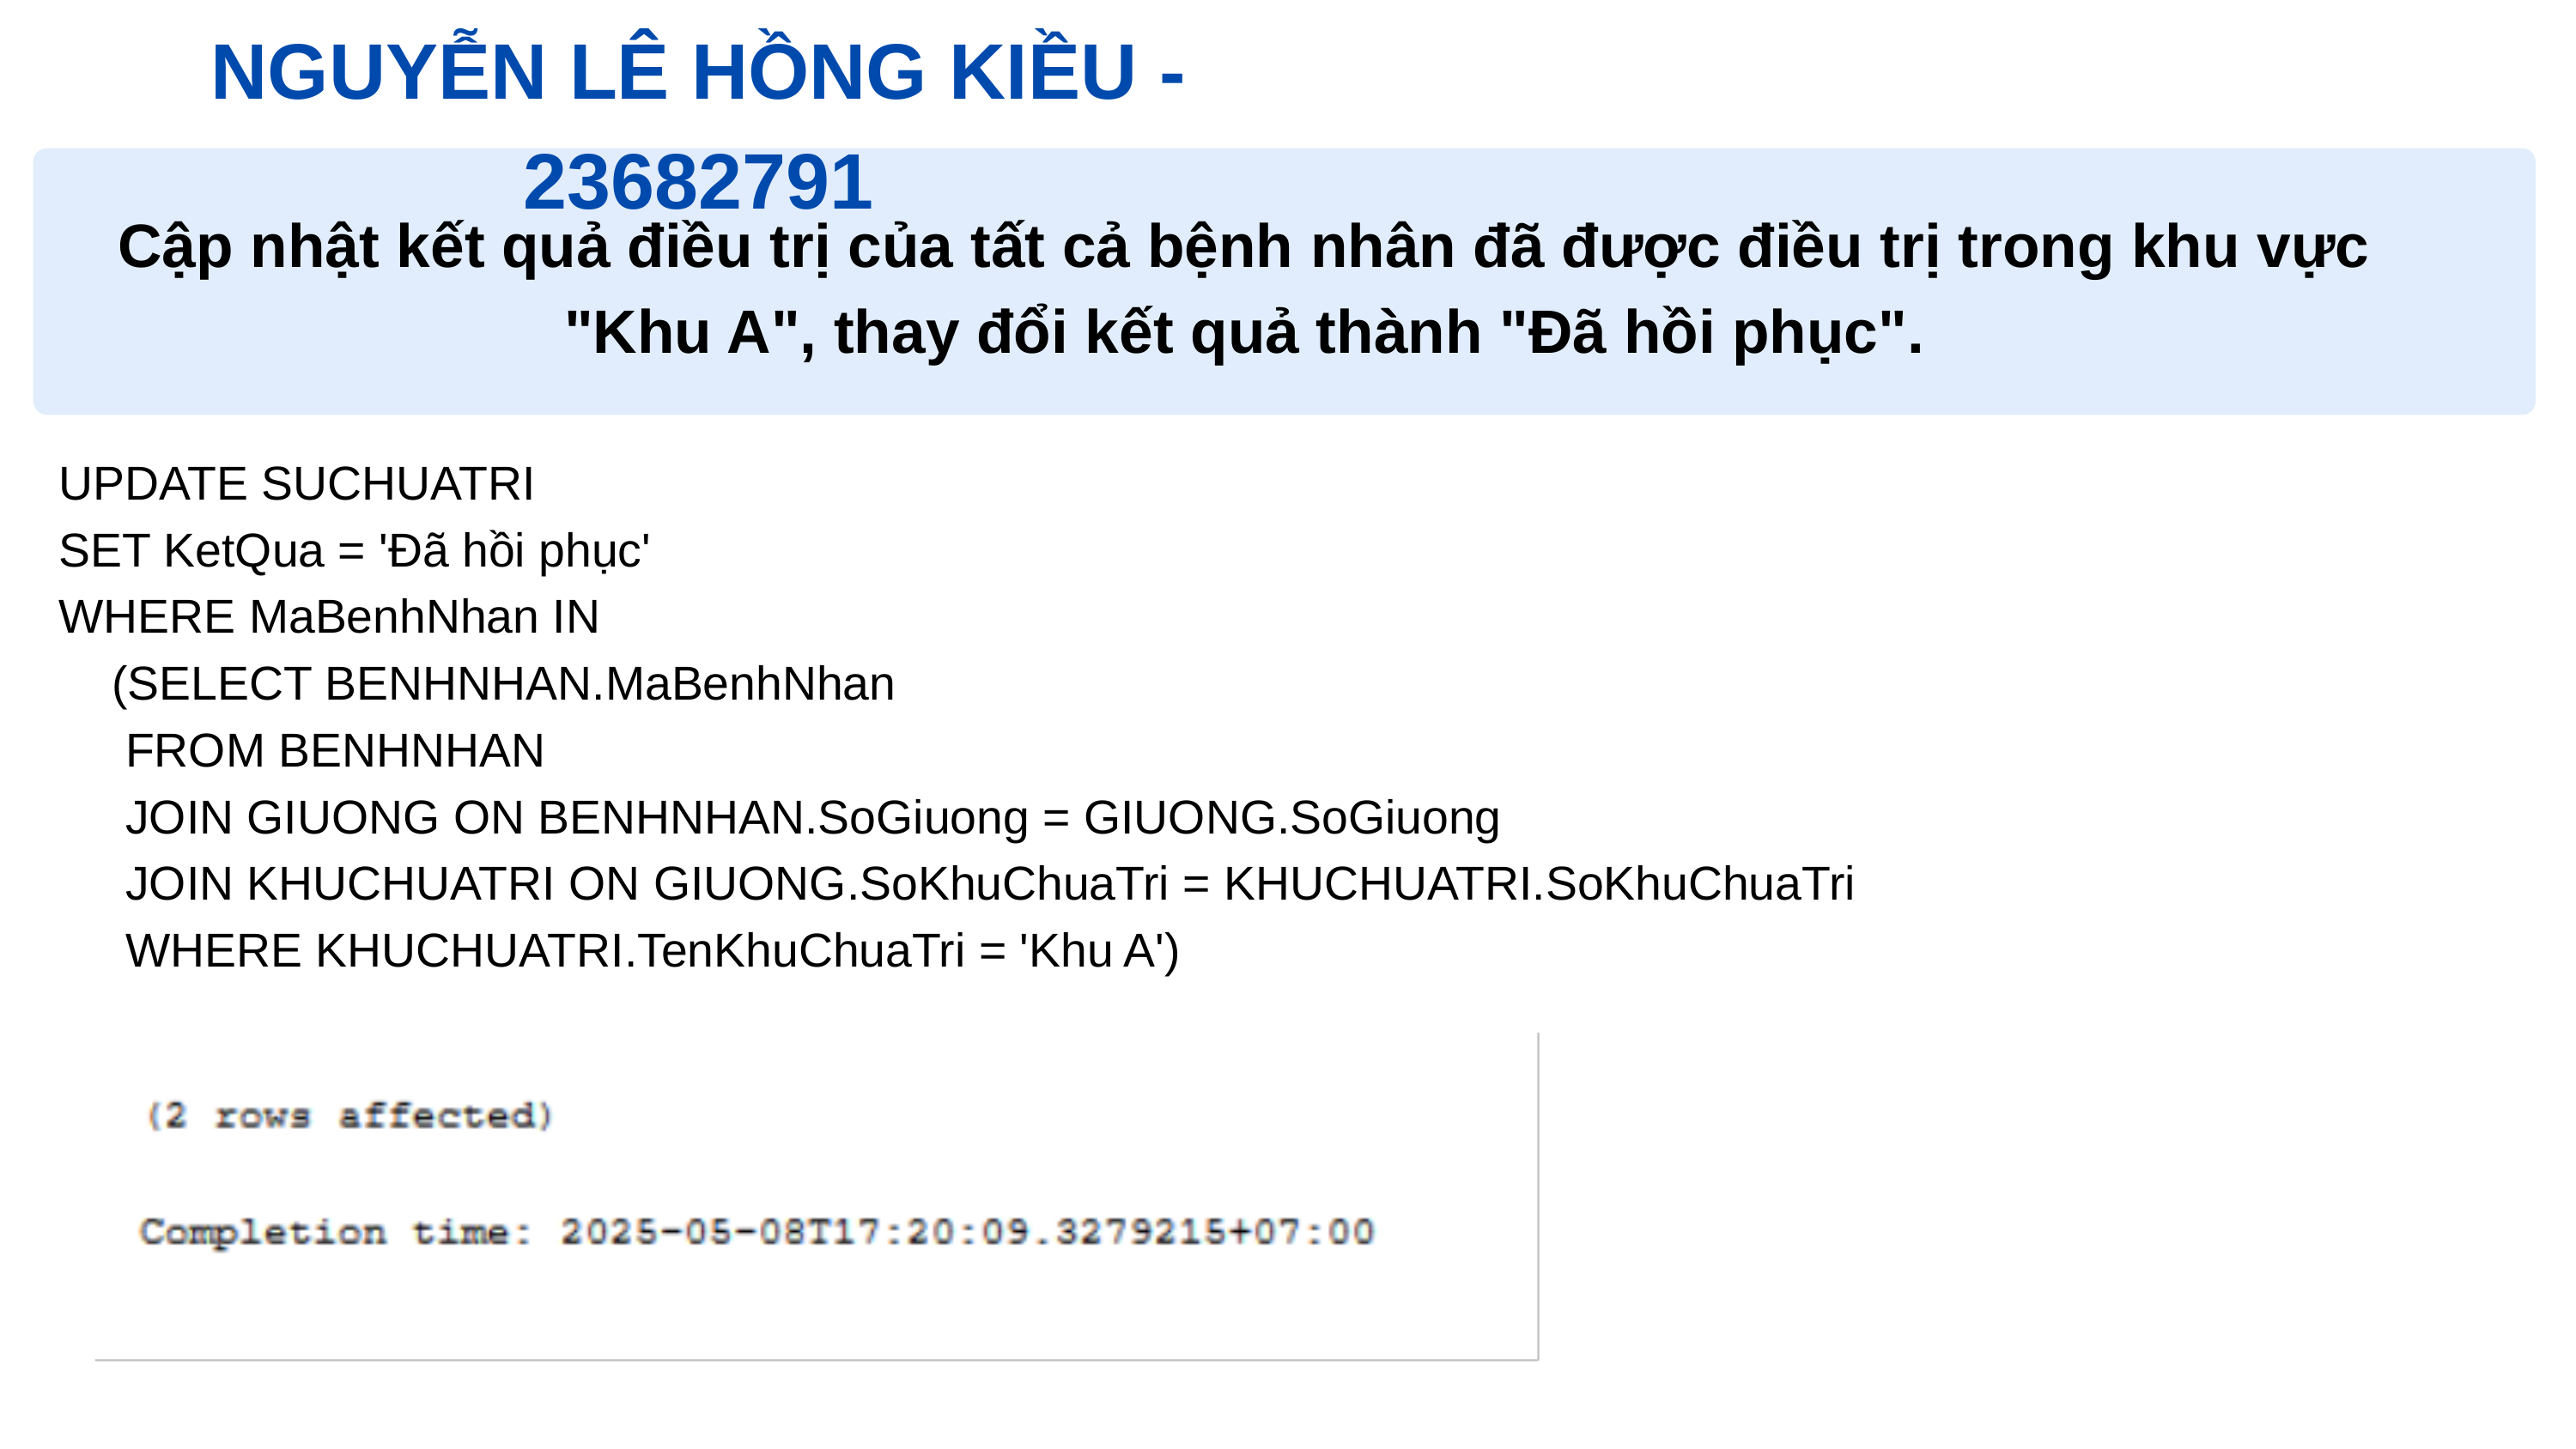

NGUYỄN LÊ HỒNG KIỀU - 23682791

Cập nhật kết quả điều trị của tất cả bệnh nhân đã được điều trị trong khu vực "Khu A", thay đổi kết quả thành "Đã hồi phục".
UPDATE SUCHUATRI
SET KetQua = 'Đã hồi phục'
WHERE MaBenhNhan IN
    (SELECT BENHNHAN.MaBenhNhan
     FROM BENHNHAN
     JOIN GIUONG ON BENHNHAN.SoGiuong = GIUONG.SoGiuong
     JOIN KHUCHUATRI ON GIUONG.SoKhuChuaTri = KHUCHUATRI.SoKhuChuaTri
     WHERE KHUCHUATRI.TenKhuChuaTri = 'Khu A')